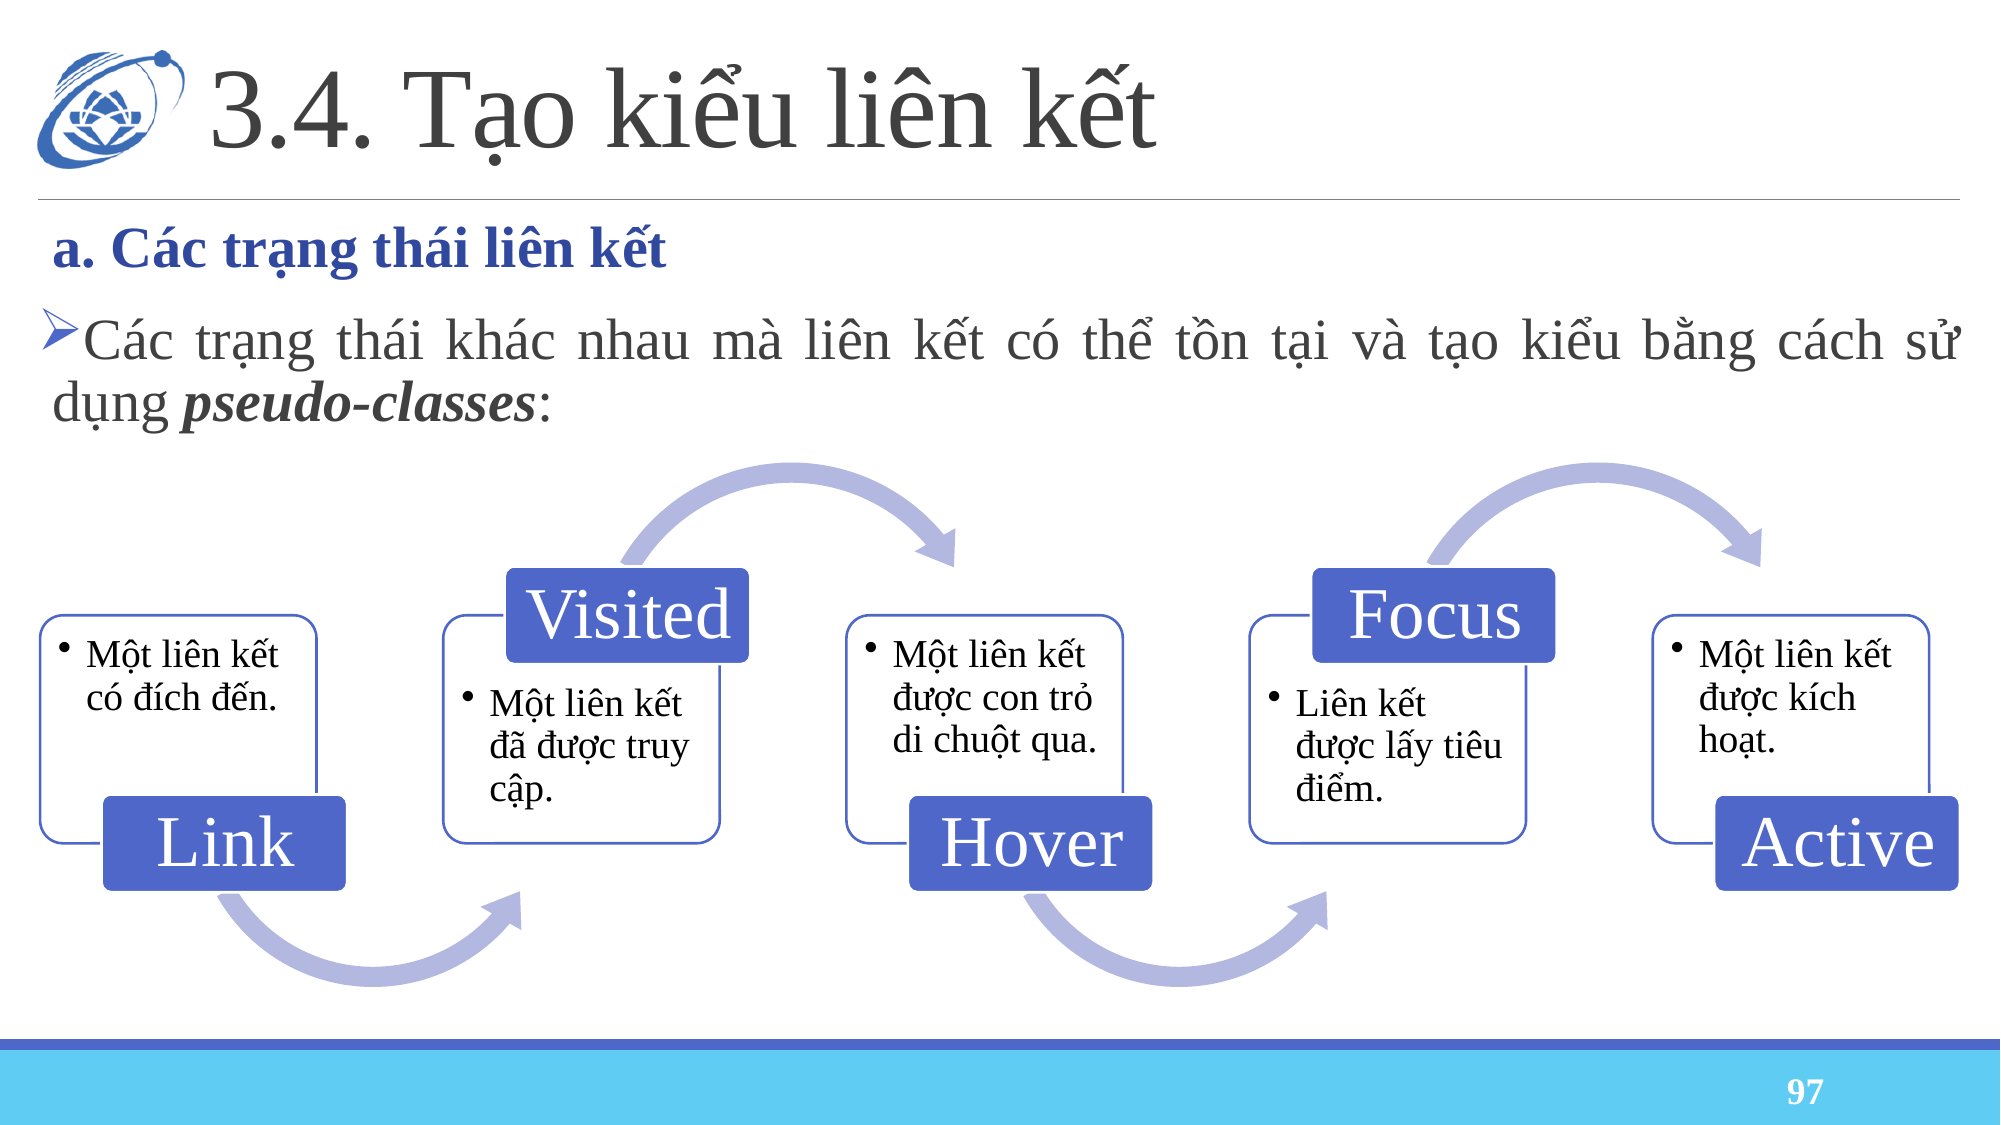

# 3.4. Tạo kiểu liên kết
a. Các trạng thái liên kết
Các trạng thái khác nhau mà liên kết có thể tồn tại và tạo kiểu bằng cách sử dụng pseudo-classes:
Một liên kết có đích đến.
Link
Một liên kết đã được truy cập.
Visited
Một liên kết được con trỏ di chuột qua.
Hover
Liên kết được lấy tiêu điểm.
Focus
Một liên kết được kích hoạt.
Active
97